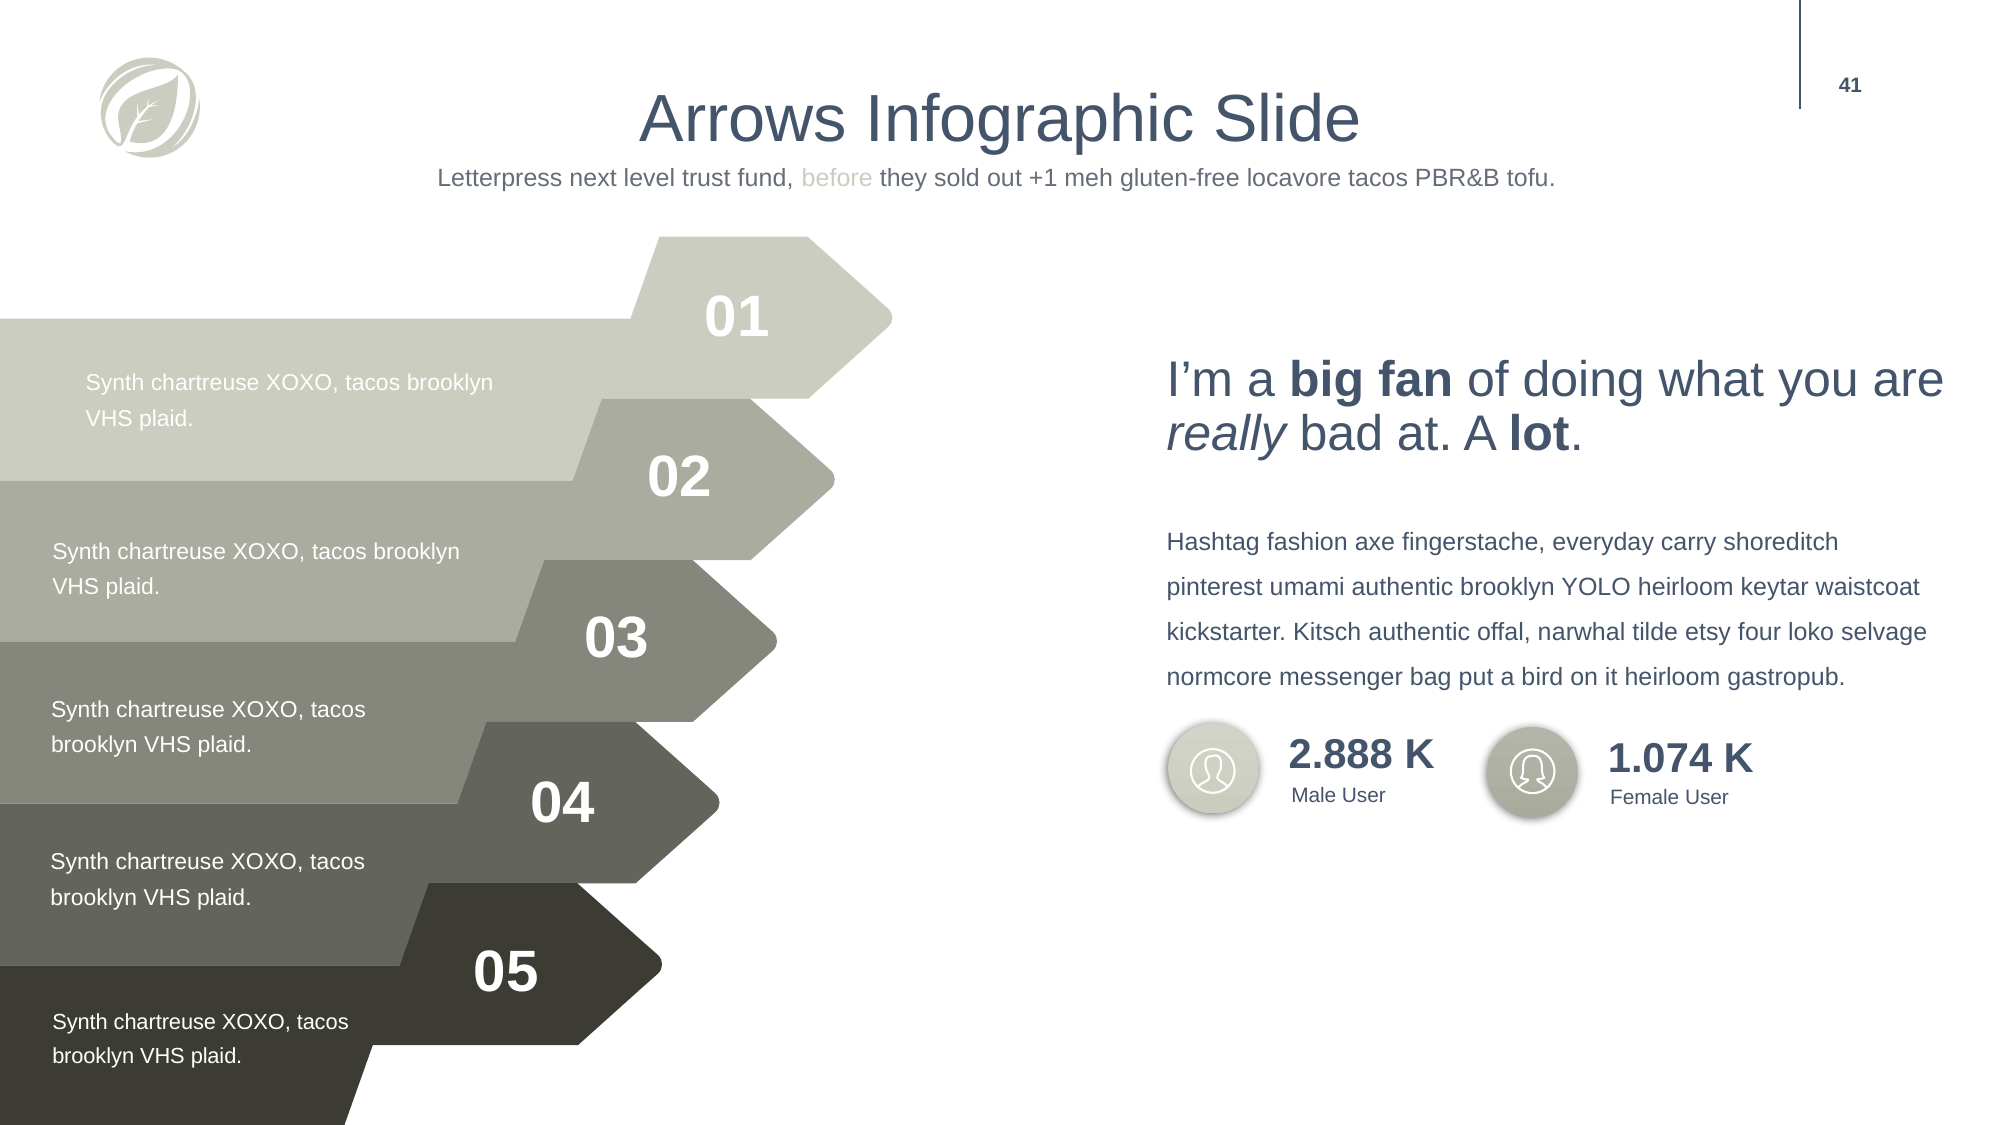

Arrows Infographic Slide
Letterpress next level trust fund, before they sold out +1 meh gluten-free locavore tacos PBR&B tofu.

01

Synth chartreuse XOXO, tacos brooklyn VHS plaid.

02

Synth chartreuse XOXO, tacos brooklyn VHS plaid.

03

Synth chartreuse XOXO, tacos brooklyn VHS plaid.

04

Synth chartreuse XOXO, tacos brooklyn VHS plaid.

05

Synth chartreuse XOXO, tacos brooklyn VHS plaid.

I’m a big fan of doing what you are really bad at. A lot.
Hashtag fashion axe fingerstache, everyday carry shoreditch pinterest umami authentic brooklyn YOLO heirloom keytar waistcoat kickstarter. Kitsch authentic offal, narwhal tilde etsy four loko selvage normcore messenger bag put a bird on it heirloom gastropub.
2.888 K

Male User
1.074 K

Female User